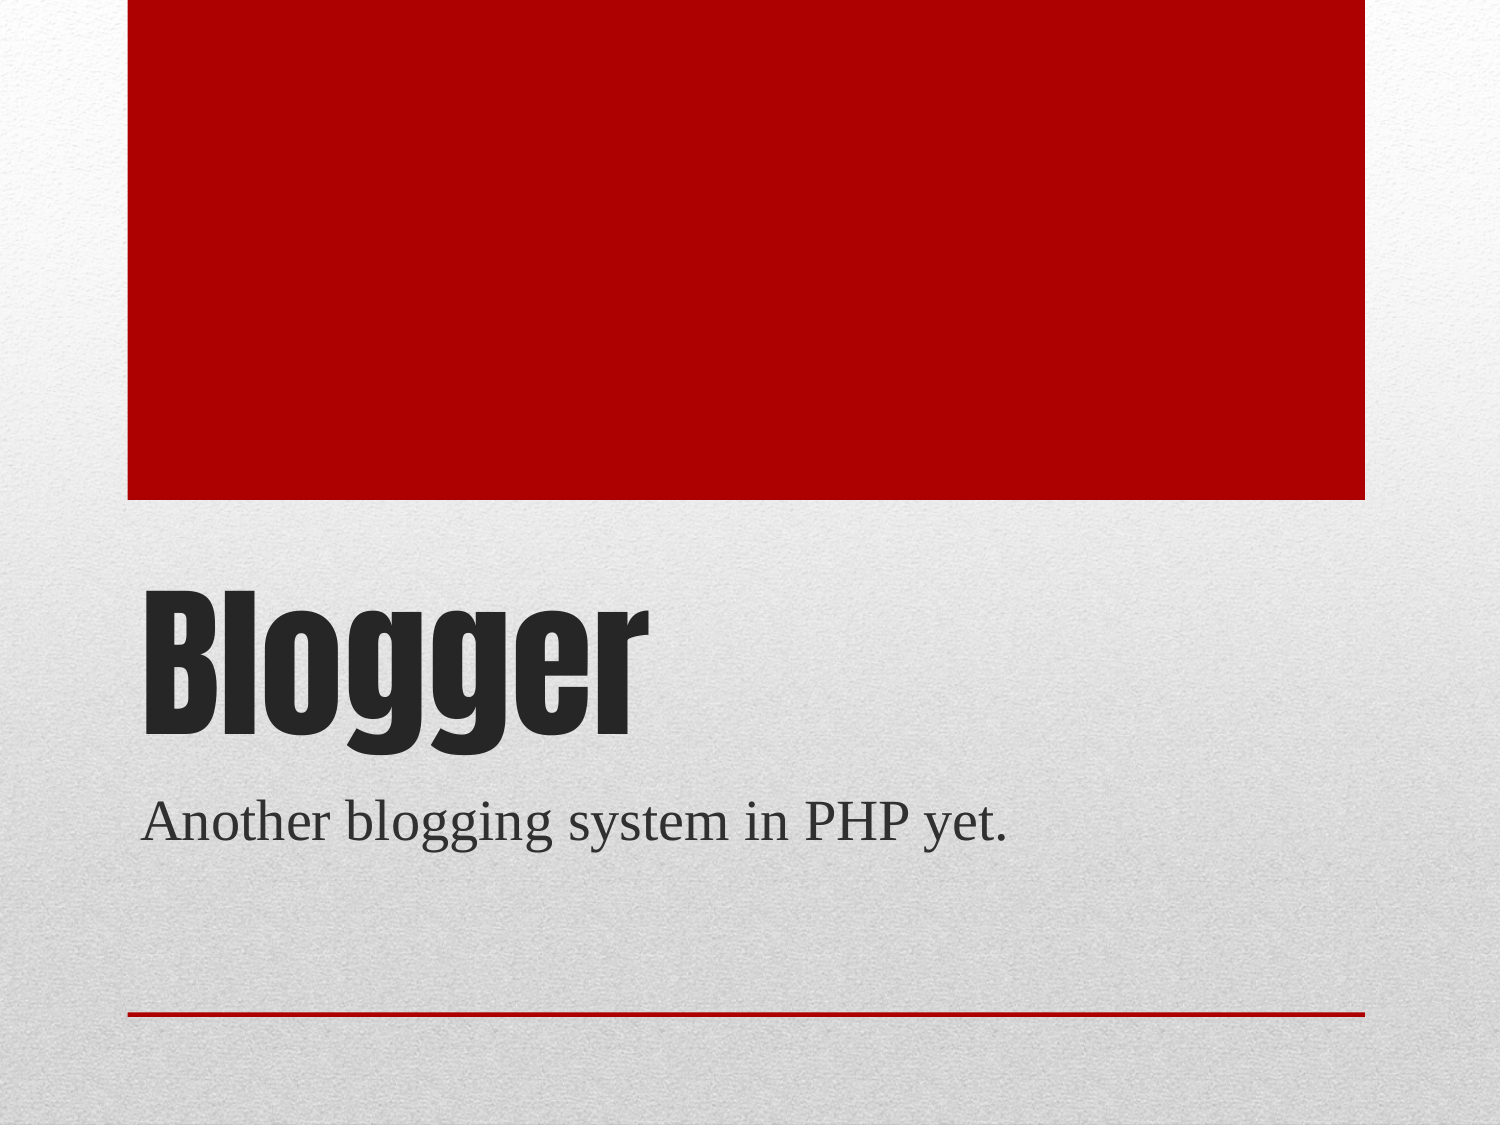

# Blogger
Another blogging system in PHP yet.